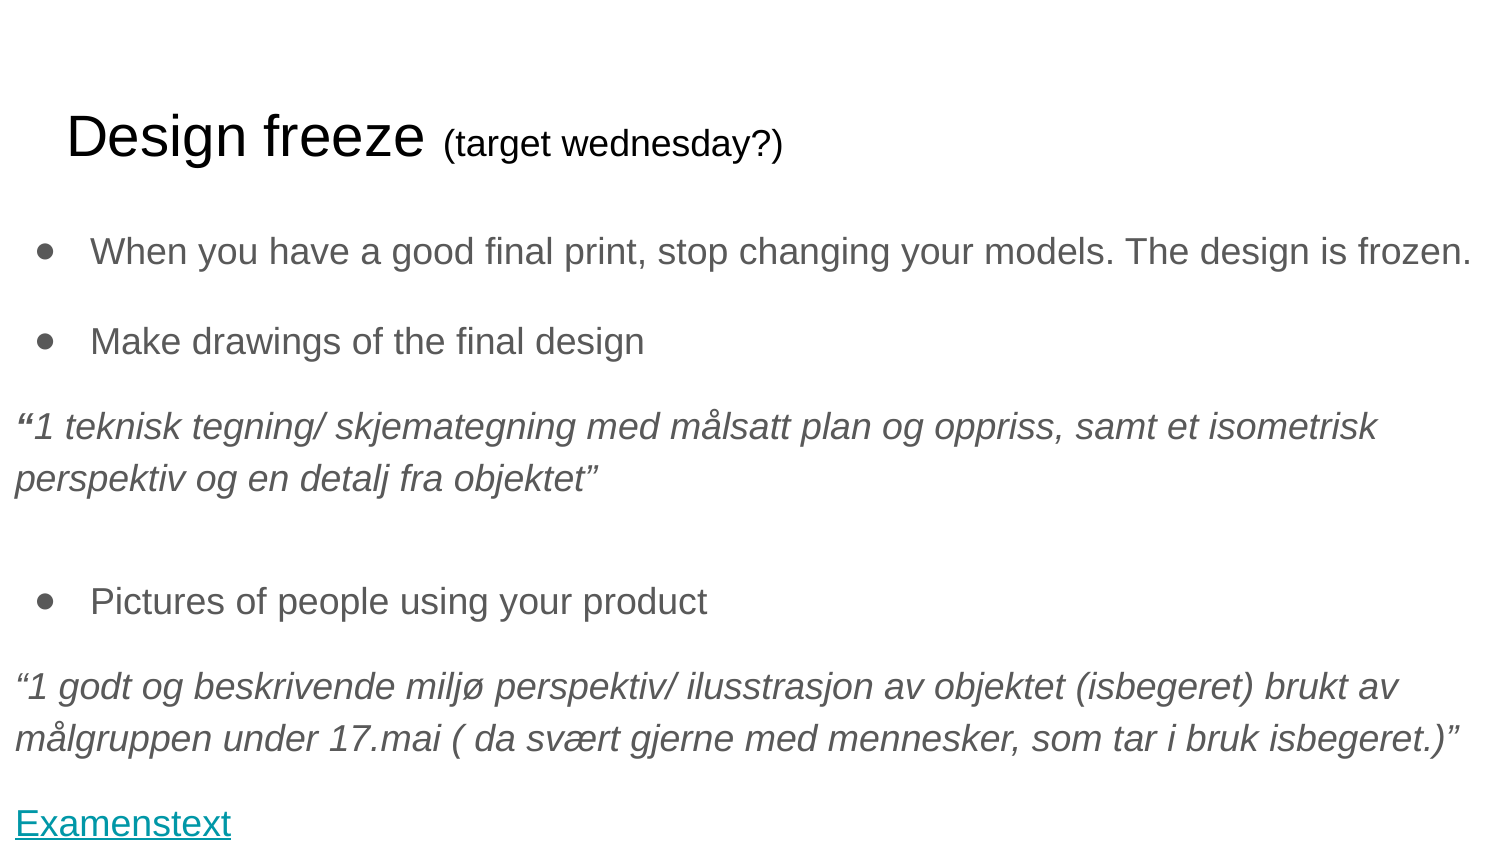

# Design freeze (target wednesday?)
When you have a good final print, stop changing your models. The design is frozen.
Make drawings of the final design
“1 teknisk tegning/ skjemategning med målsatt plan og oppriss, samt et isometrisk perspektiv og en detalj fra objektet”
Pictures of people using your product
“1 godt og beskrivende miljø perspektiv/ ilusstrasjon av objektet (isbegeret) brukt av målgruppen under 17.mai ( da svært gjerne med mennesker, som tar i bruk isbegeret.)”
Examenstext